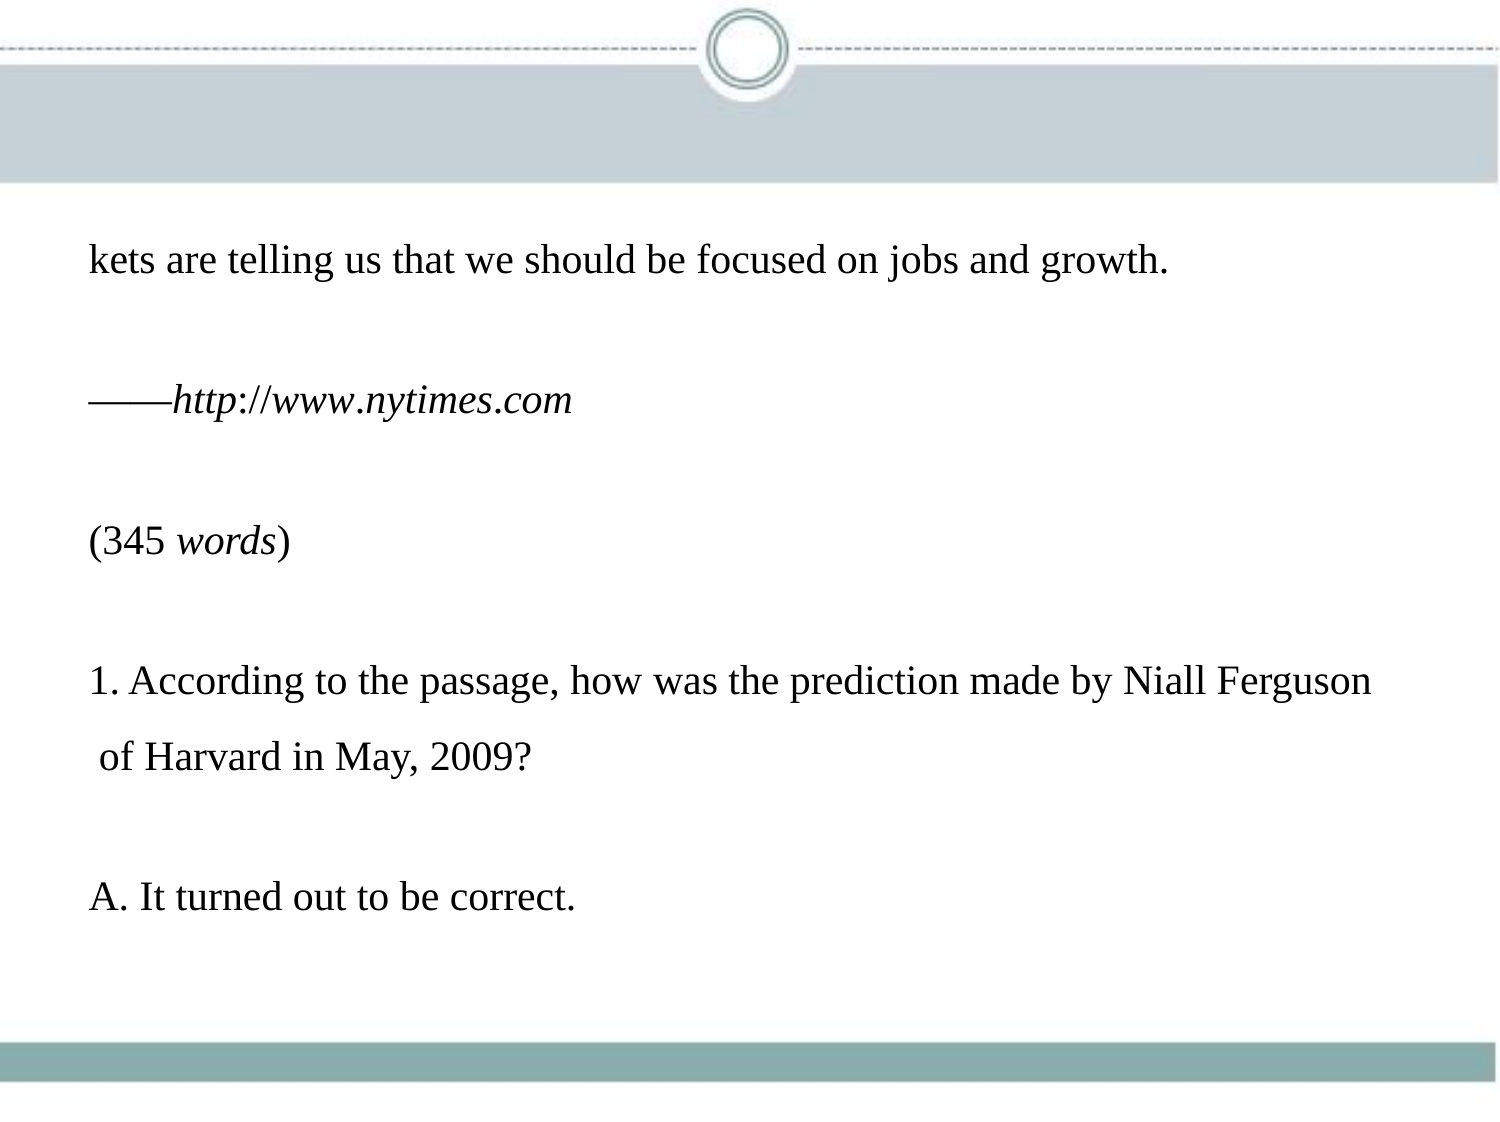

kets are telling us that we should be focused on jobs and growth.
——http://www.nytimes.com
(345 words)
1. According to the passage, how was the prediction made by Niall Ferguson
 of Harvard in May, 2009?
A. It turned out to be correct.